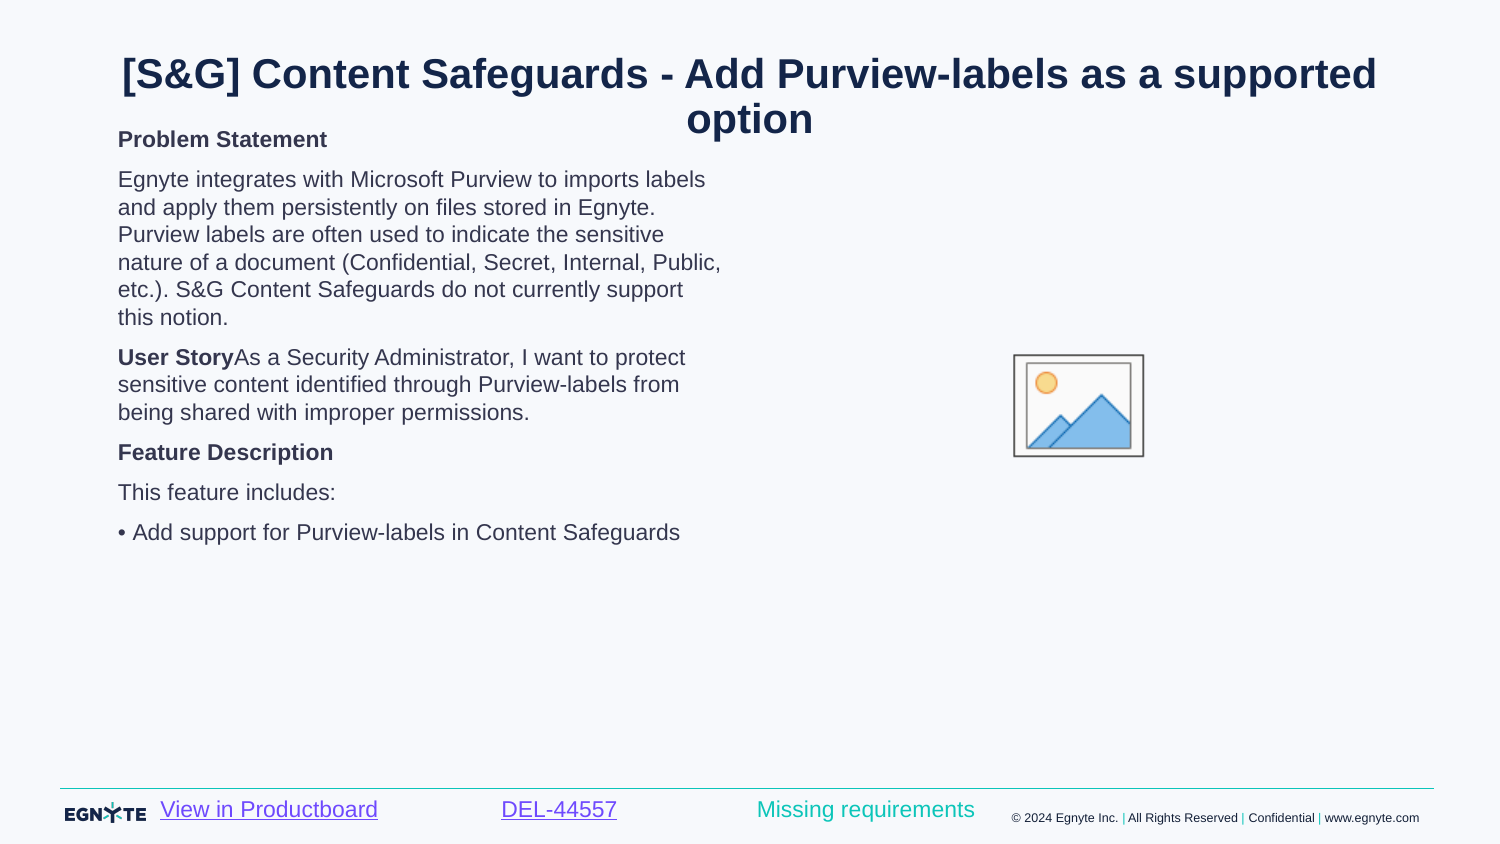

# [S&G] Content Safeguards - Add Purview-labels as a supported option
Problem Statement
Egnyte integrates with Microsoft Purview to imports labels and apply them persistently on files stored in Egnyte. Purview labels are often used to indicate the sensitive nature of a document (Confidential, Secret, Internal, Public, etc.). S&G Content Safeguards do not currently support this notion.
User StoryAs a Security Administrator, I want to protect sensitive content identified through Purview-labels from being shared with improper permissions.
Feature Description
This feature includes:
• Add support for Purview-labels in Content Safeguards

Missing requirements
DEL-44557
View in Productboard